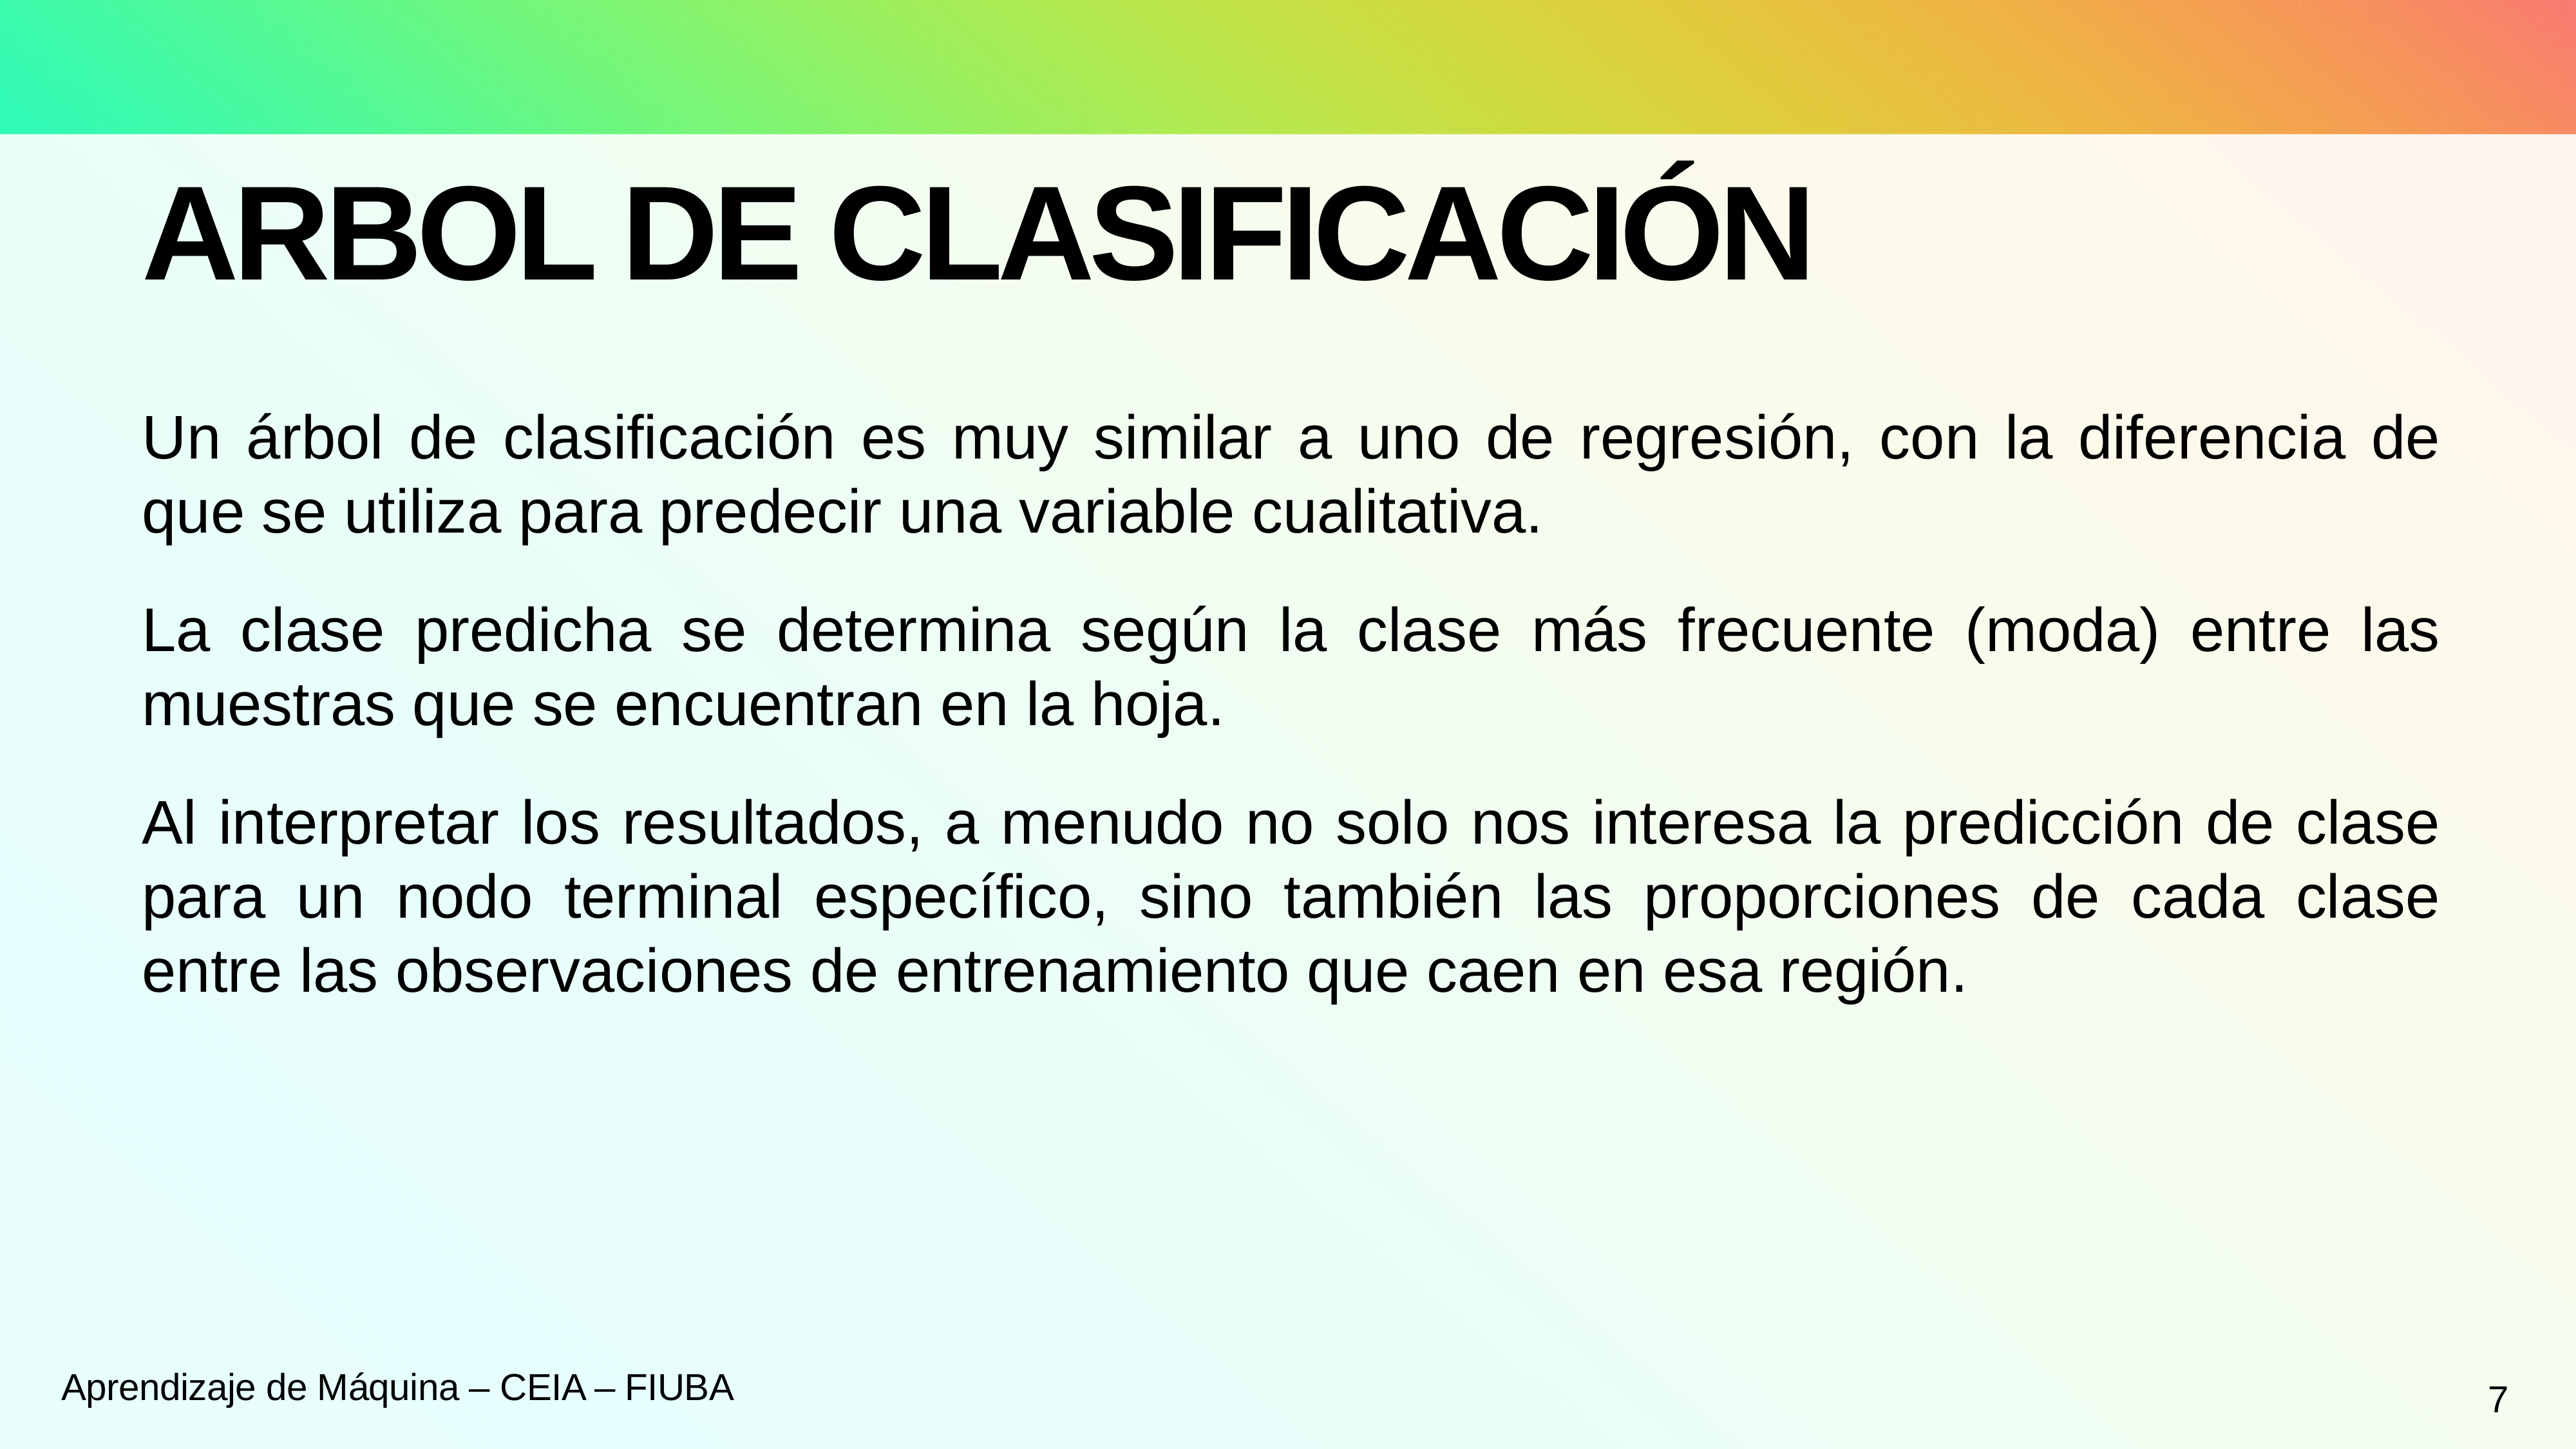

# Arbol de clasificación
Un árbol de clasificación es muy similar a uno de regresión, con la diferencia de que se utiliza para predecir una variable cualitativa.
La clase predicha se determina según la clase más frecuente (moda) entre las muestras que se encuentran en la hoja.
Al interpretar los resultados, a menudo no solo nos interesa la predicción de clase para un nodo terminal específico, sino también las proporciones de cada clase entre las observaciones de entrenamiento que caen en esa región.
Aprendizaje de Máquina – CEIA – FIUBA
7